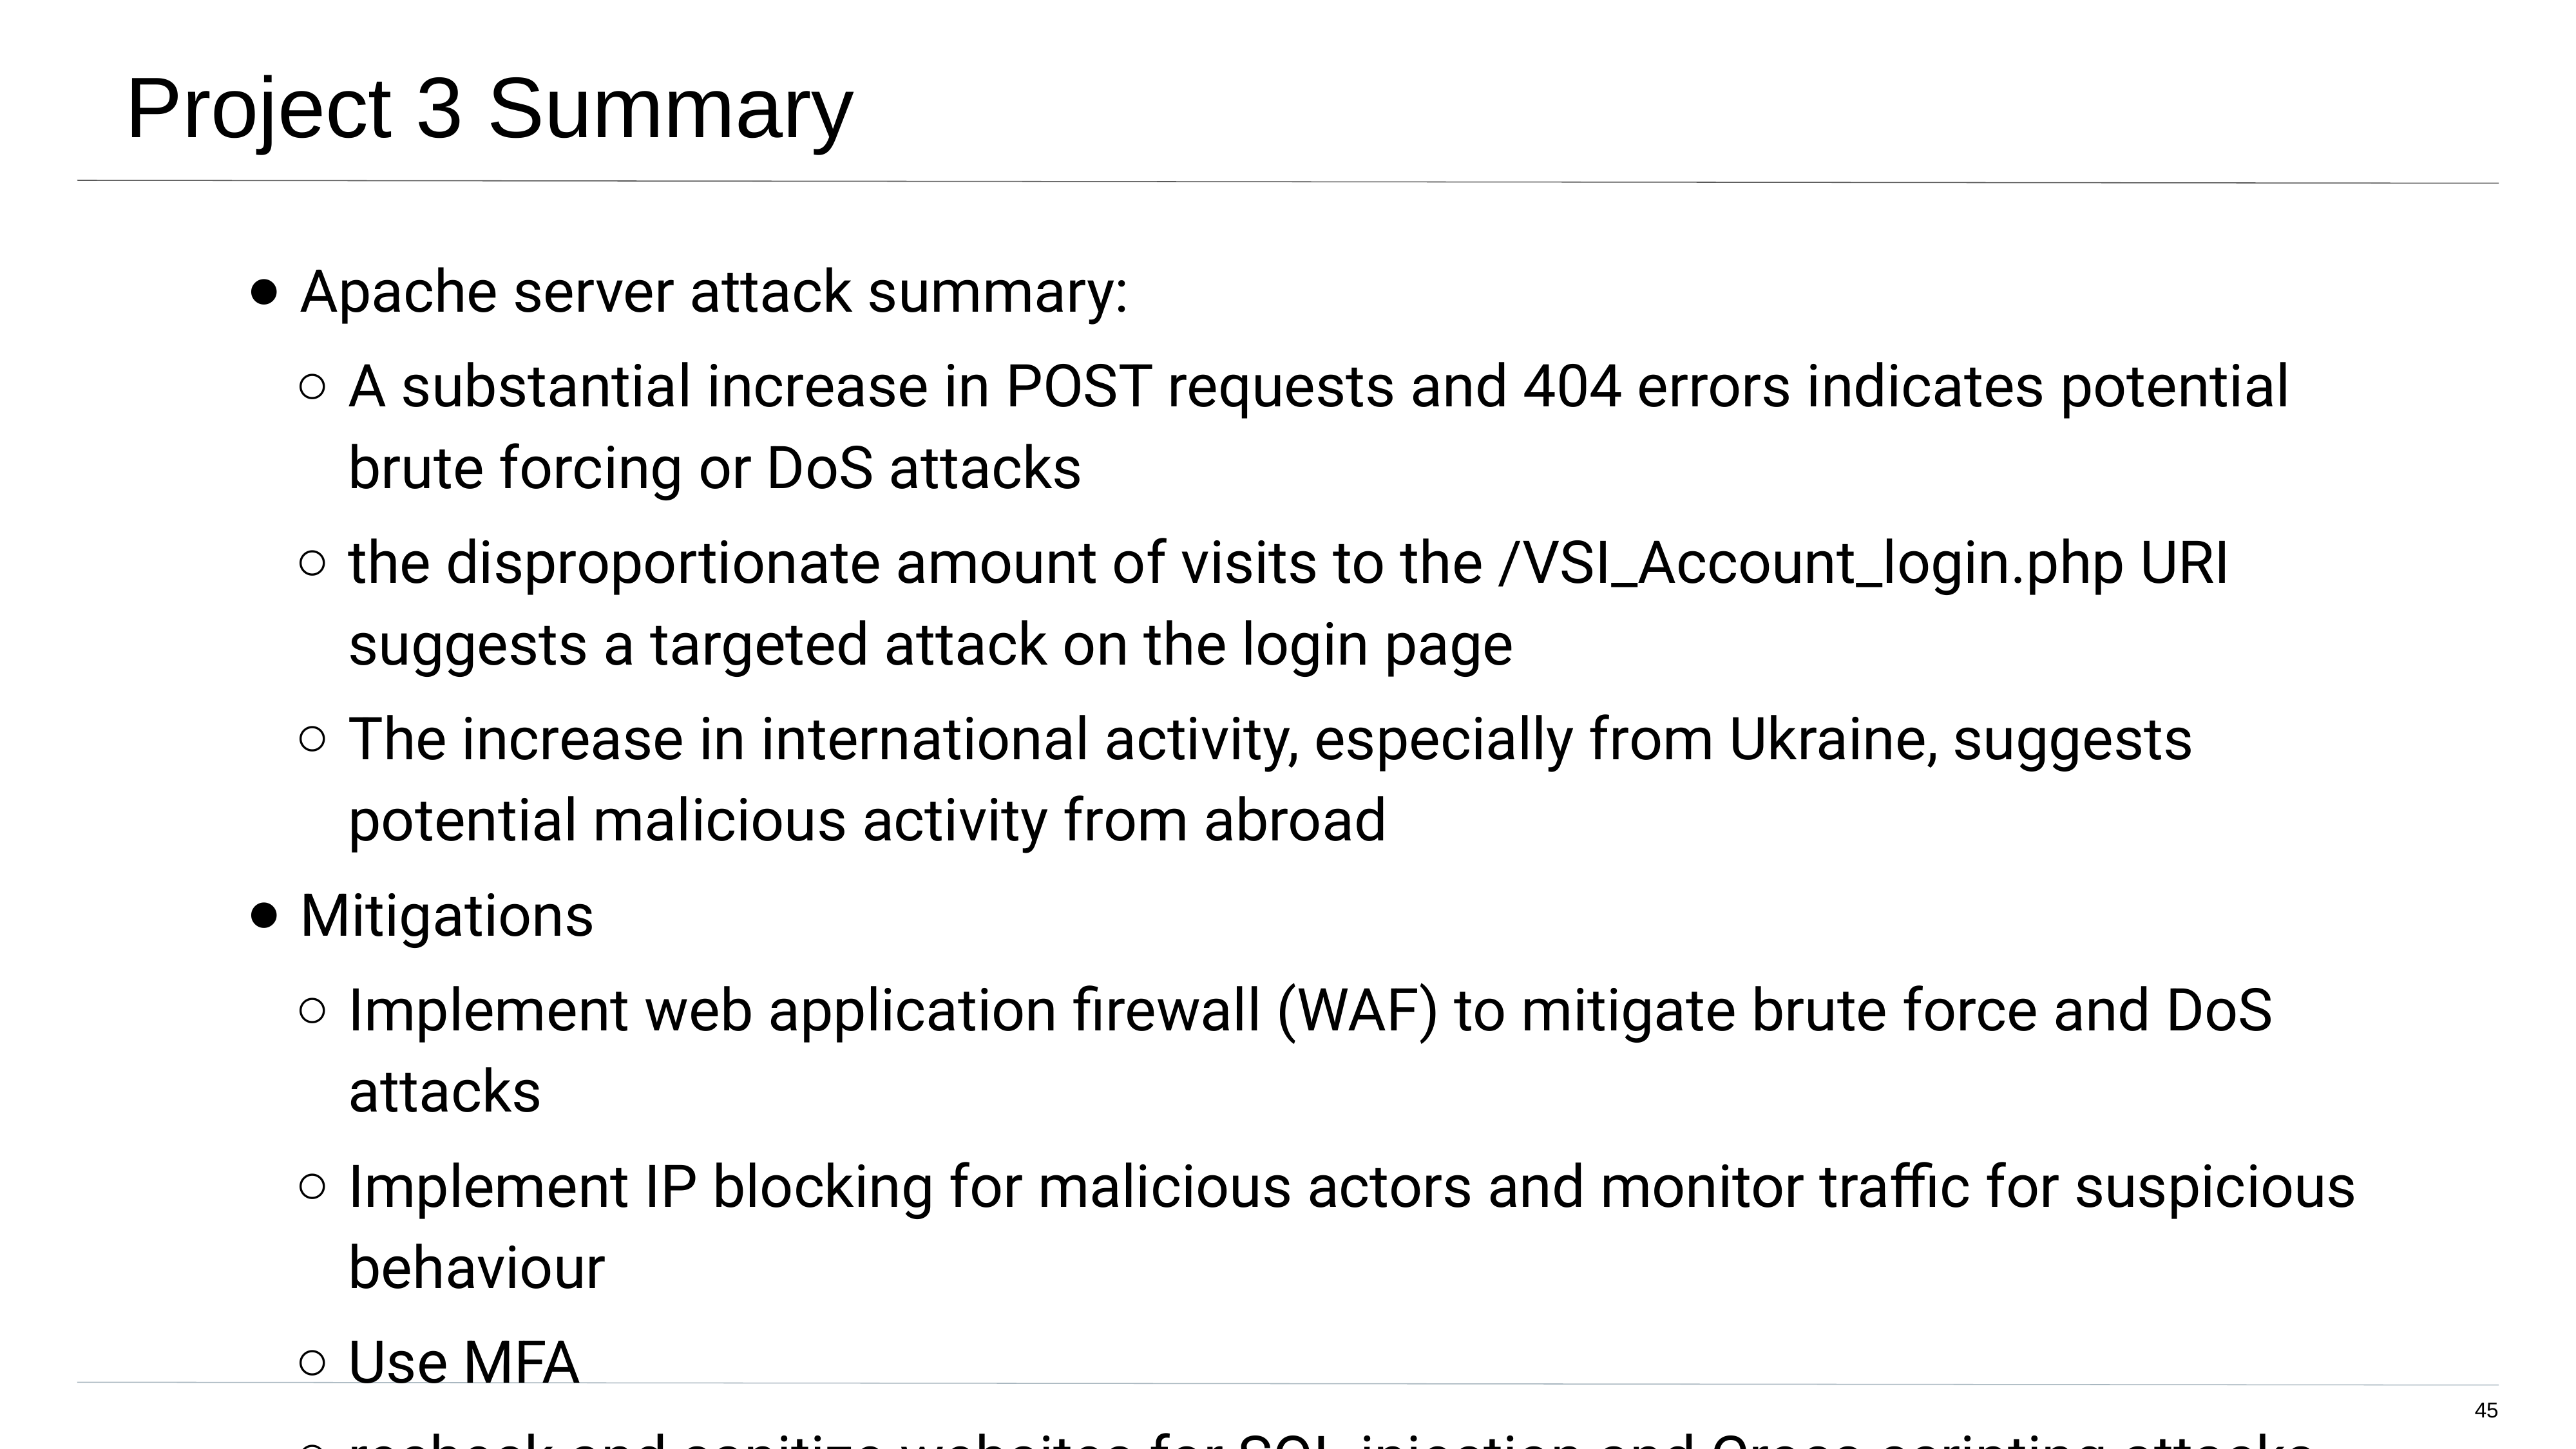

# Project 3 Summary
Apache server attack summary:
A substantial increase in POST requests and 404 errors indicates potential brute forcing or DoS attacks
the disproportionate amount of visits to the /VSI_Account_login.php URI suggests a targeted attack on the login page
The increase in international activity, especially from Ukraine, suggests potential malicious activity from abroad
Mitigations
Implement web application firewall (WAF) to mitigate brute force and DoS attacks
Implement IP blocking for malicious actors and monitor traffic for suspicious behaviour
Use MFA
recheck and sanitize websites for SQL injection and Cross-scripting attacks
45